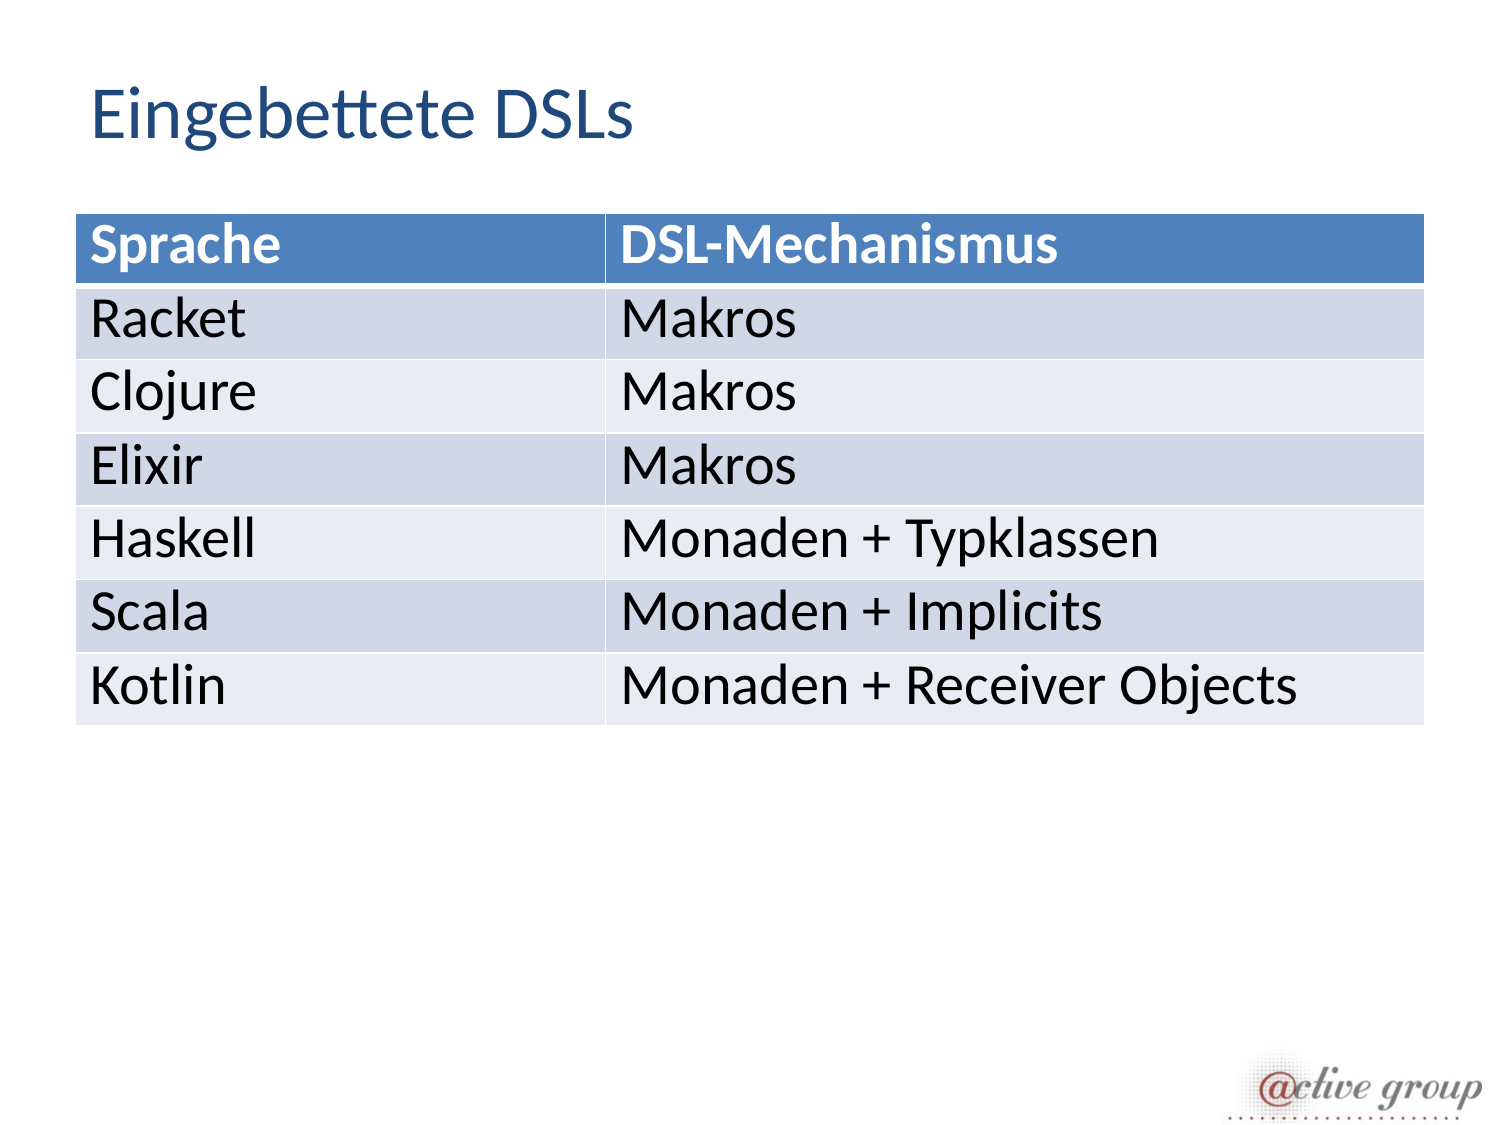

# Eingebettete DSLs
| Sprache | DSL-Mechanismus |
| --- | --- |
| Racket | Makros |
| Clojure | Makros |
| Elixir | Makros |
| Haskell | Monaden + Typklassen |
| Scala | Monaden + Implicits |
| Kotlin | Monaden + Receiver Objects |